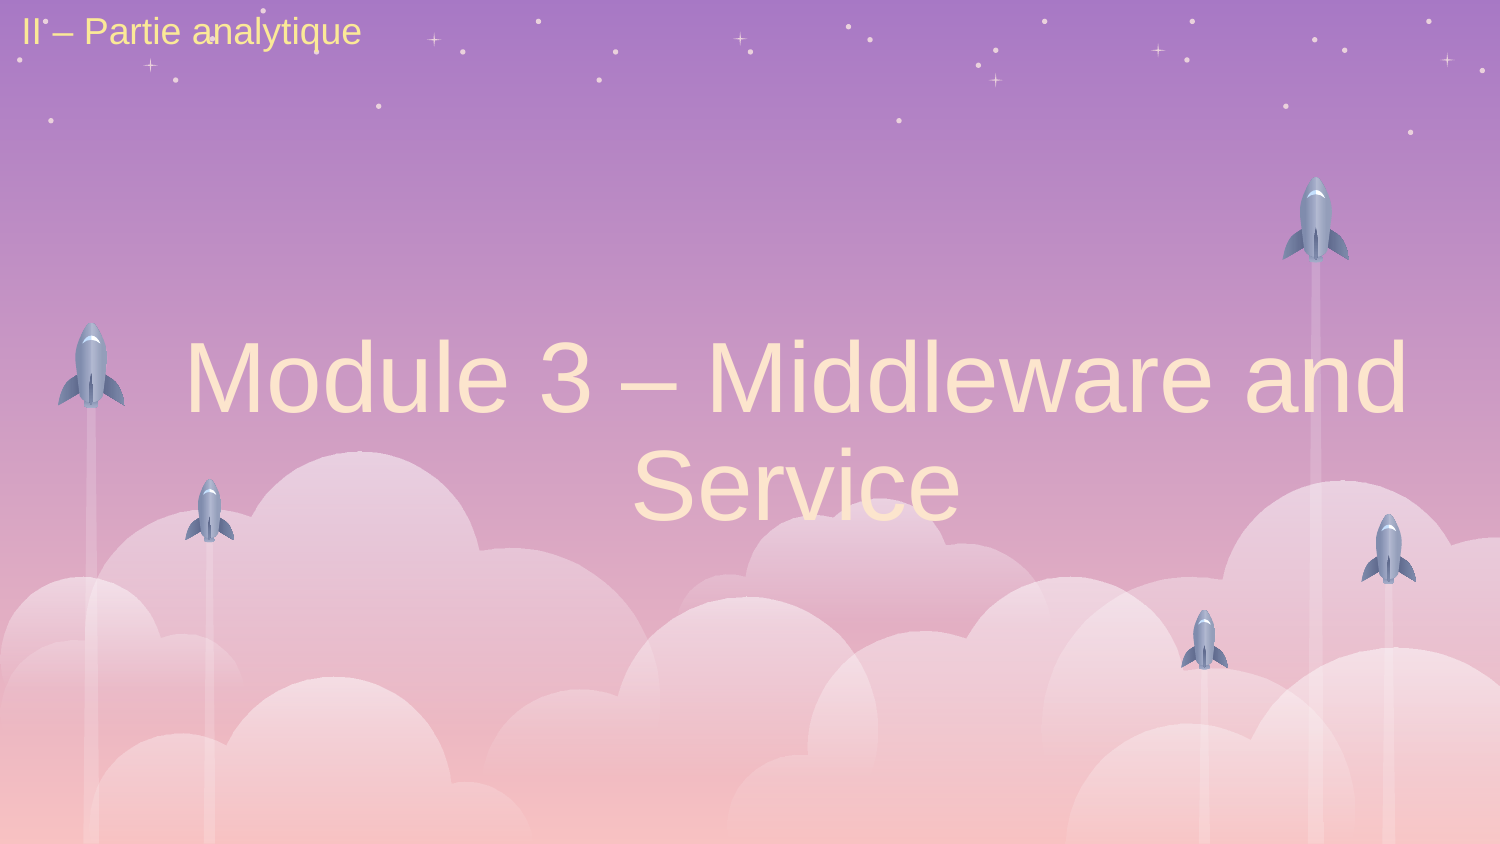

II – Partie analytique
# Module 3 – Middleware and Service